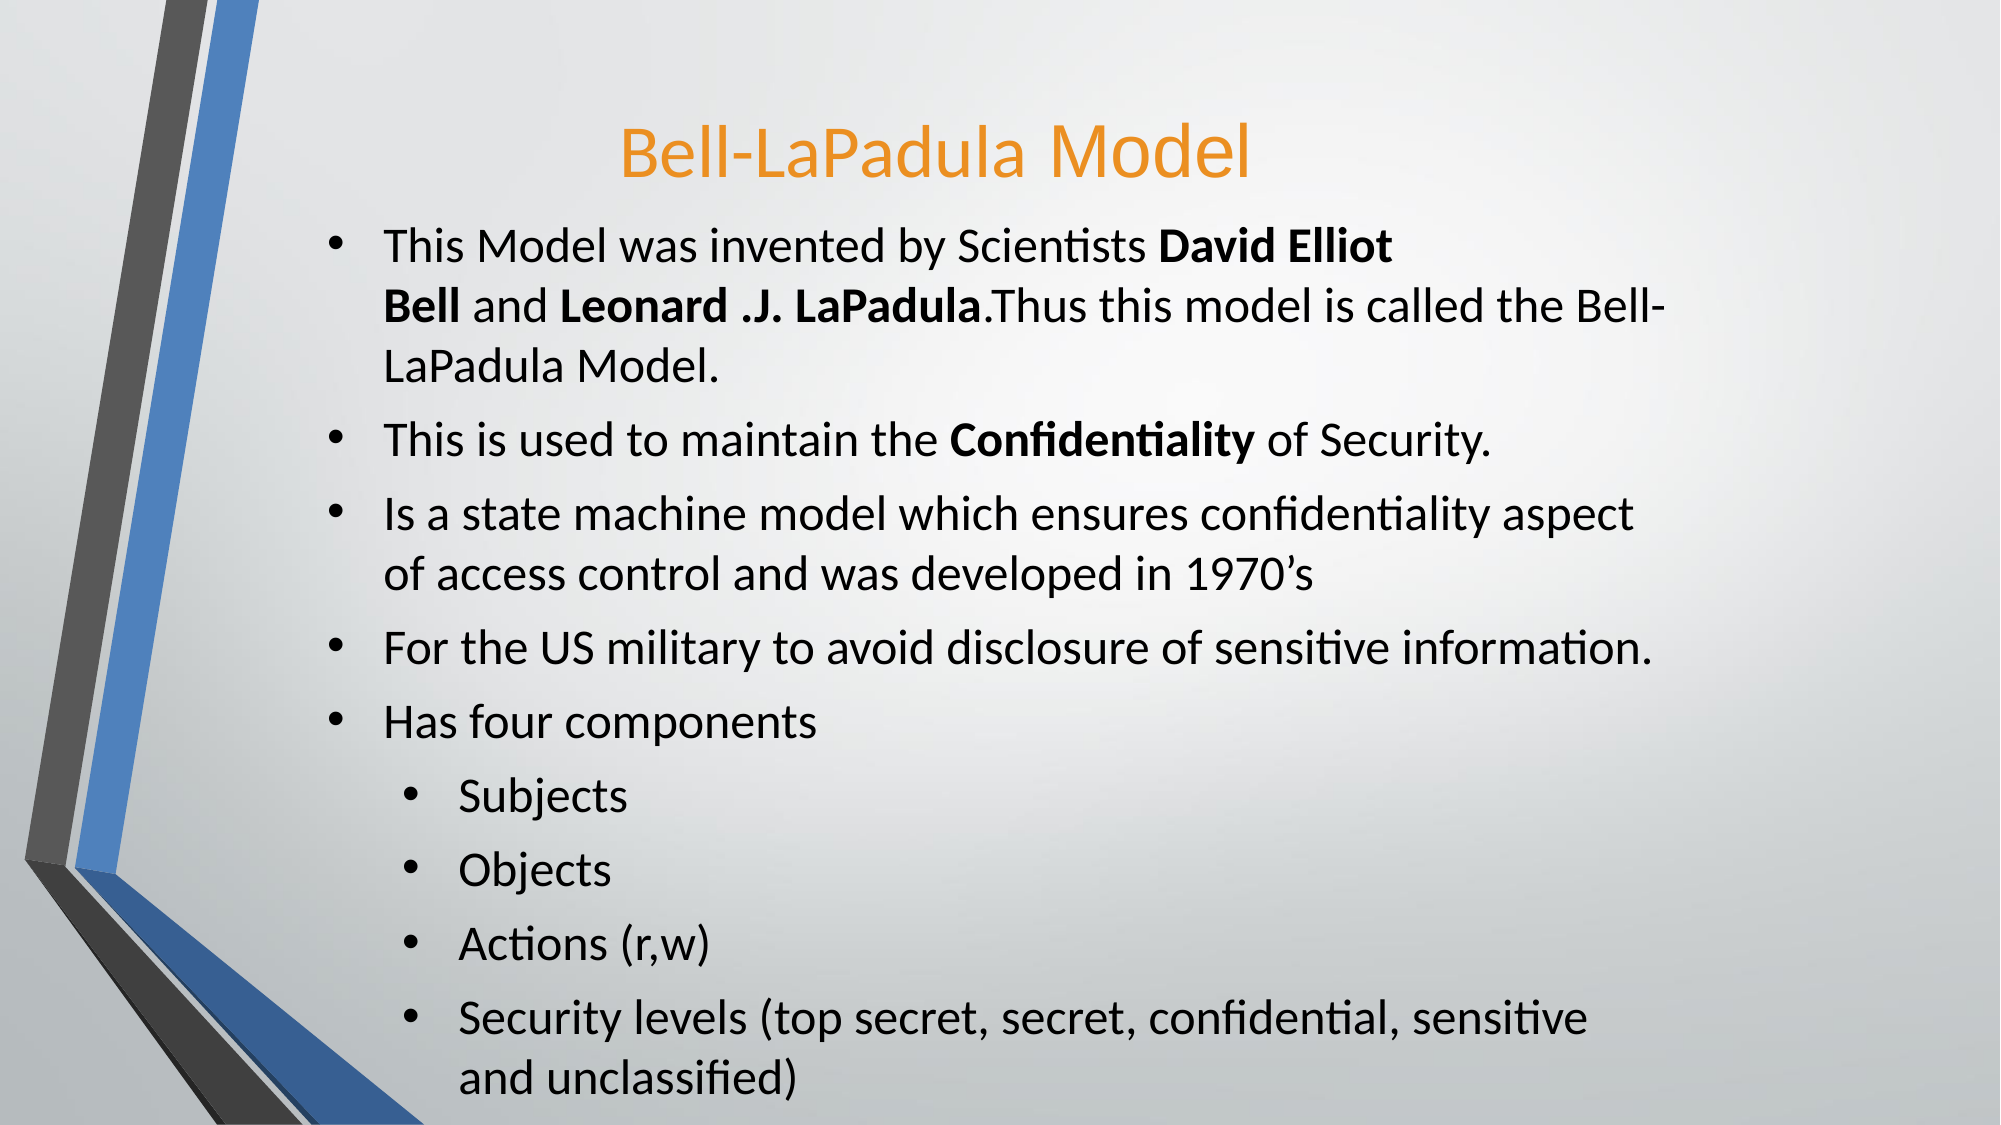

# Bell-LaPadula Model
This Model was invented by Scientists David Elliot Bell and Leonard .J. LaPadula.Thus this model is called the Bell-LaPadula Model.
This is used to maintain the Confidentiality of Security.
Is a state machine model which ensures confidentiality aspect of access control and was developed in 1970’s
For the US military to avoid disclosure of sensitive information.
Has four components
Subjects
Objects
Actions (r,w)
Security levels (top secret, secret, confidential, sensitive and unclassified)